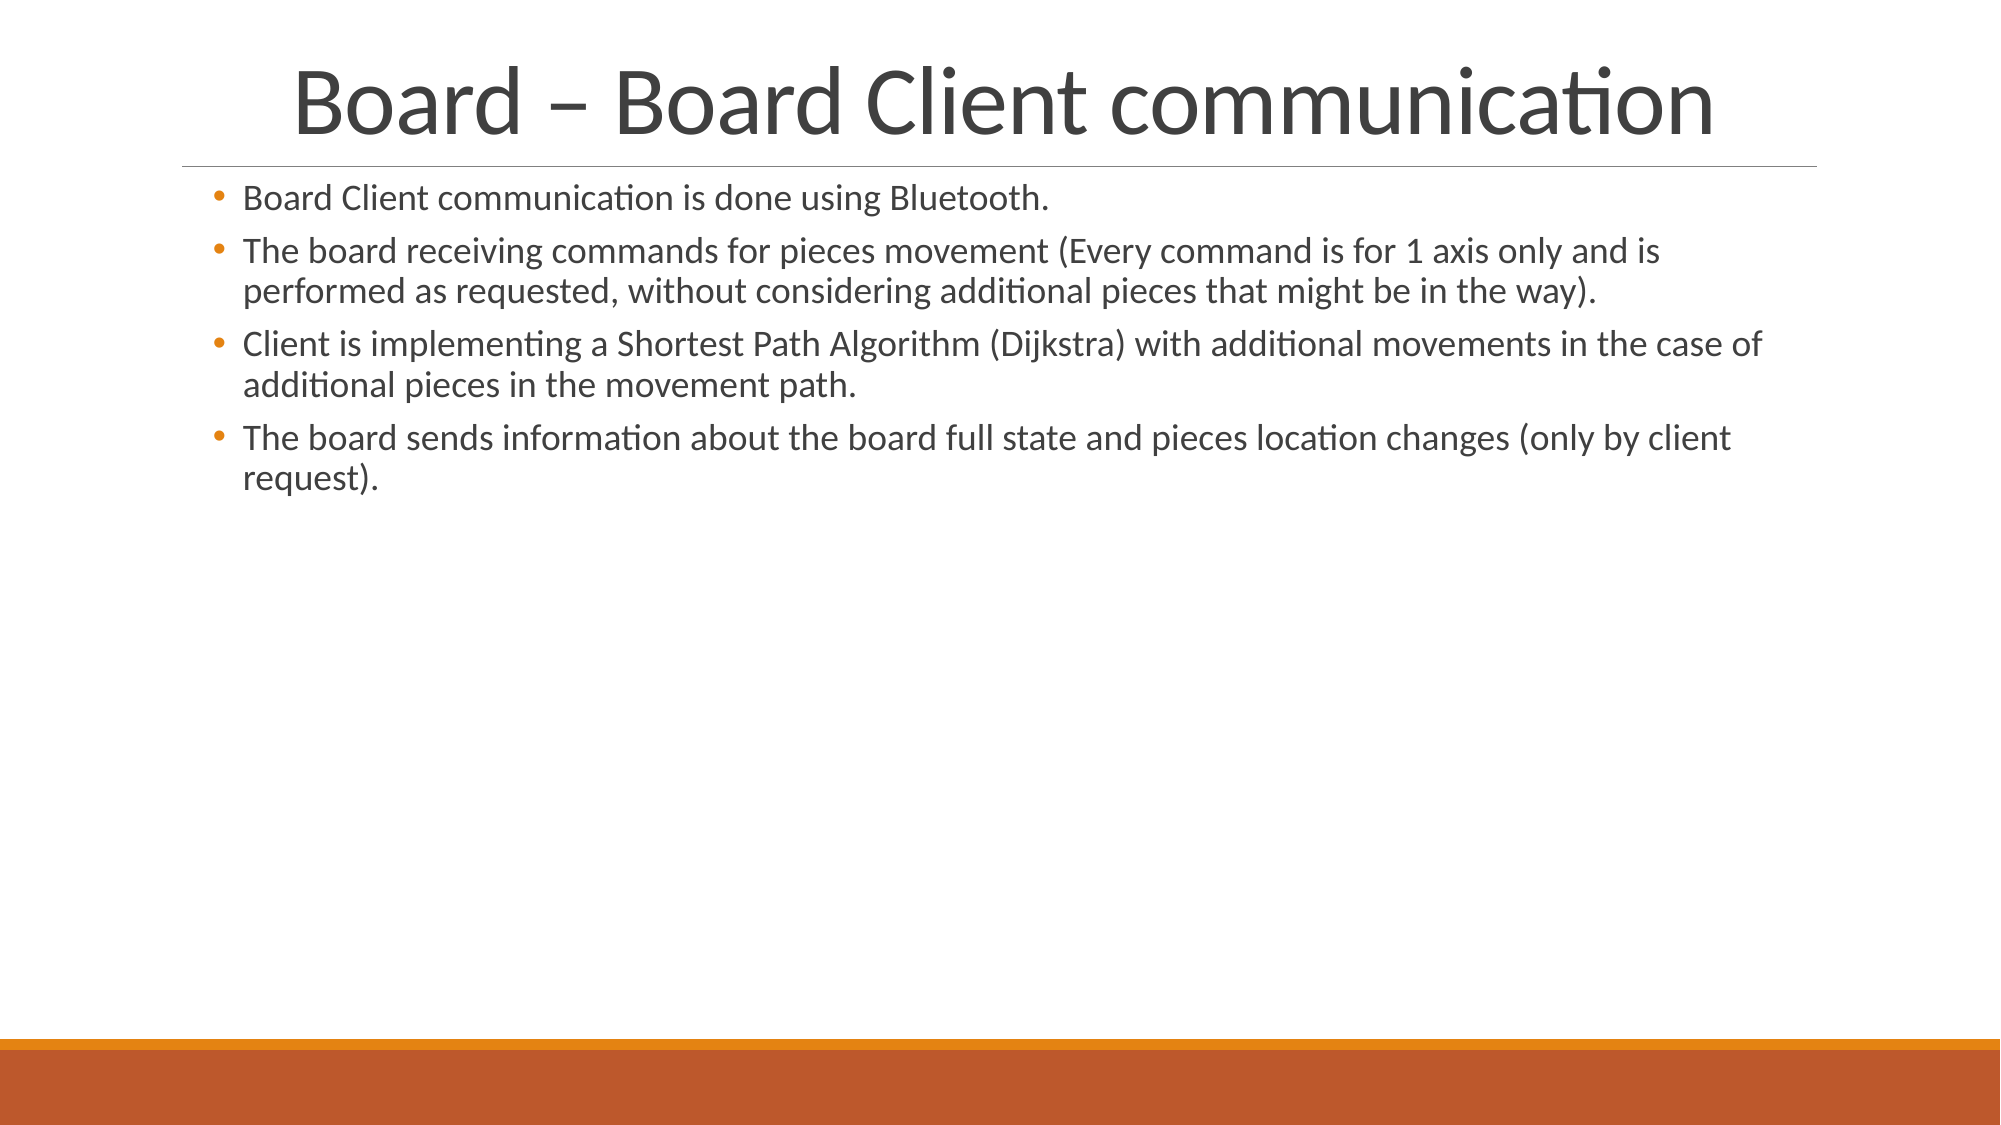

# Board – Board Client communication
Board Client communication is done using Bluetooth.
The board receiving commands for pieces movement (Every command is for 1 axis only and is performed as requested, without considering additional pieces that might be in the way).
Client is implementing a Shortest Path Algorithm (Dijkstra) with additional movements in the case of additional pieces in the movement path.
The board sends information about the board full state and pieces location changes (only by client request).